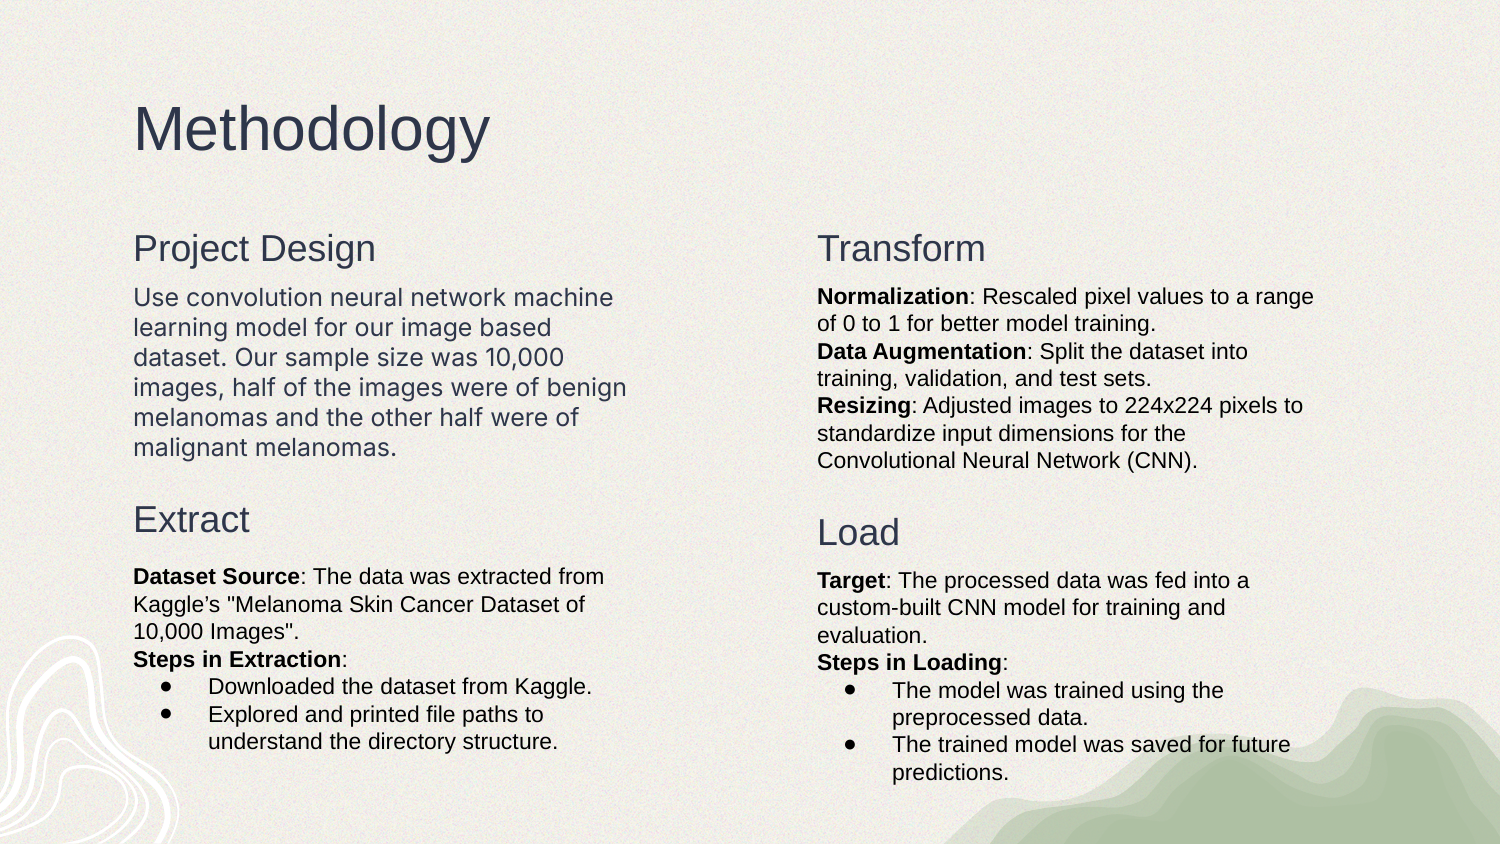

# Methodology
Project Design
Transform
Use convolution neural network machine learning model for our image based dataset. Our sample size was 10,000 images, half of the images were of benign melanomas and the other half were of malignant melanomas.
Normalization: Rescaled pixel values to a range of 0 to 1 for better model training.
Data Augmentation: Split the dataset into training, validation, and test sets.
Resizing: Adjusted images to 224x224 pixels to standardize input dimensions for the Convolutional Neural Network (CNN).

Extract
Load
Dataset Source: The data was extracted from Kaggle’s "Melanoma Skin Cancer Dataset of 10,000 Images".
Steps in Extraction:
Downloaded the dataset from Kaggle.
Explored and printed file paths to understand the directory structure.

Target: The processed data was fed into a custom-built CNN model for training and evaluation.
Steps in Loading:
The model was trained using the preprocessed data.
The trained model was saved for future predictions.